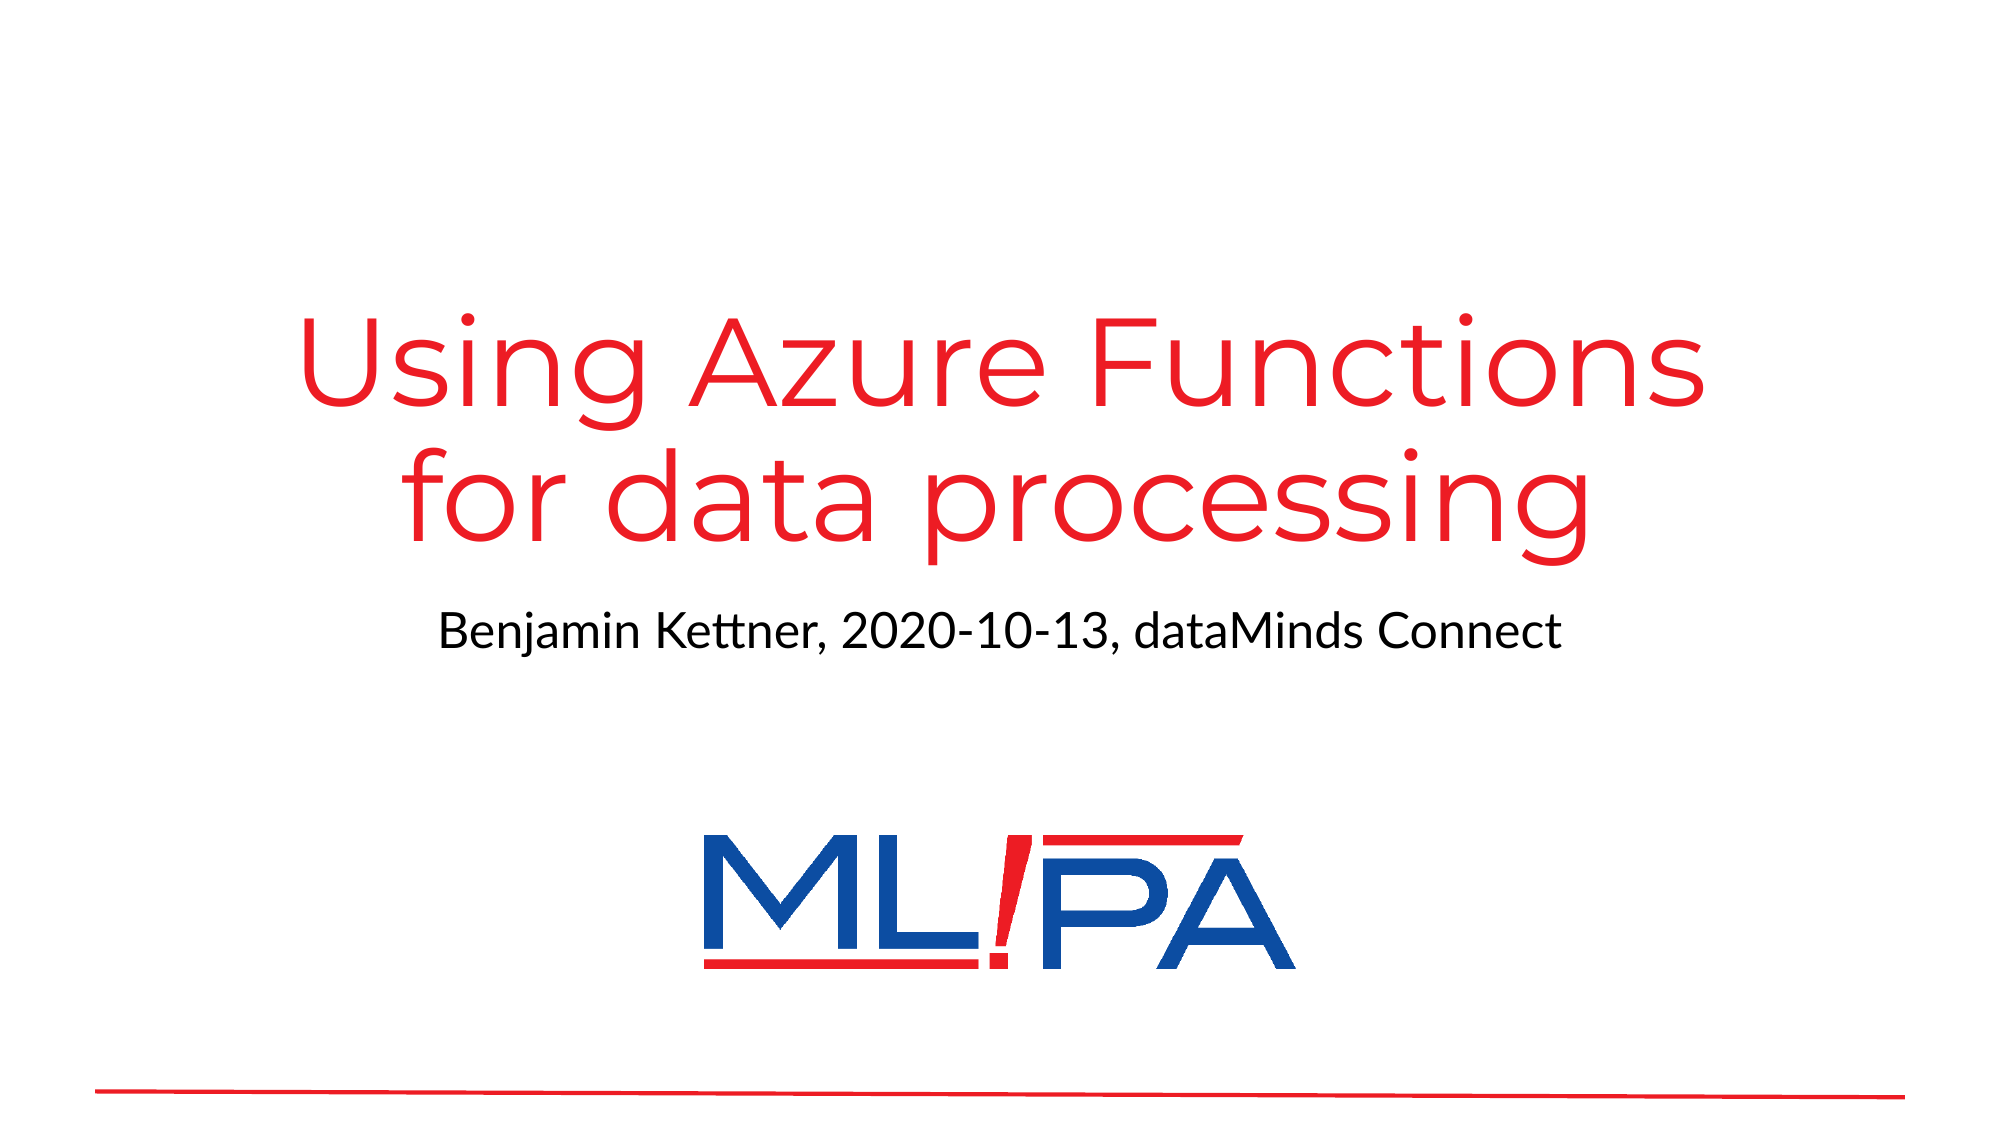

# Using Azure Functions for data processing
Benjamin Kettner, 2020-10-13, dataMinds Connect